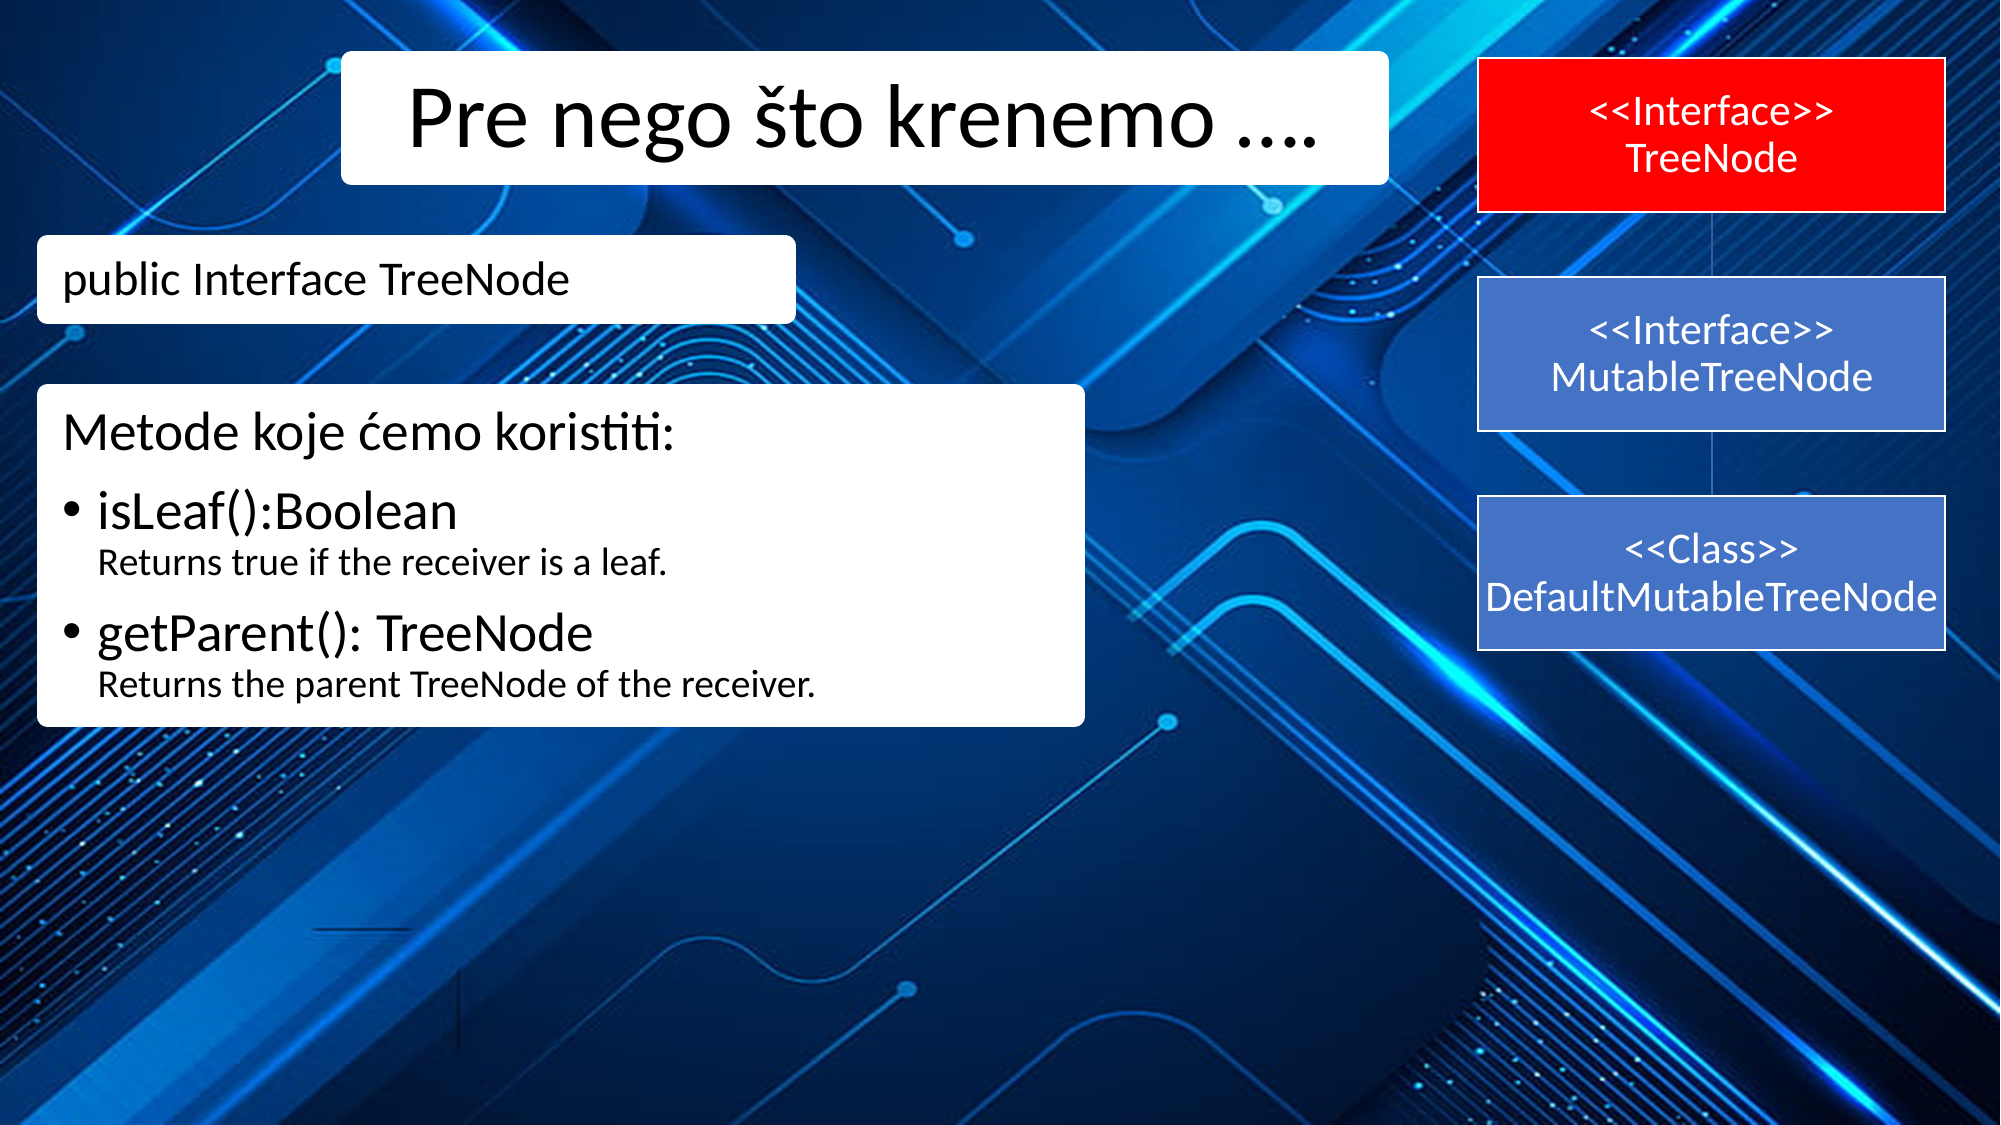

<<Interface>>
TreeNode
<<Interface>>
MutableTreeNode
<<Class>>
DefaultMutableTreeNode
# Pre nego što krenemo ….
public Interface TreeNode
Metode koje ćemo koristiti:
isLeaf():Boolean
Returns true if the receiver is a leaf.
getParent(): TreeNode
Returns the parent TreeNode of the receiver.